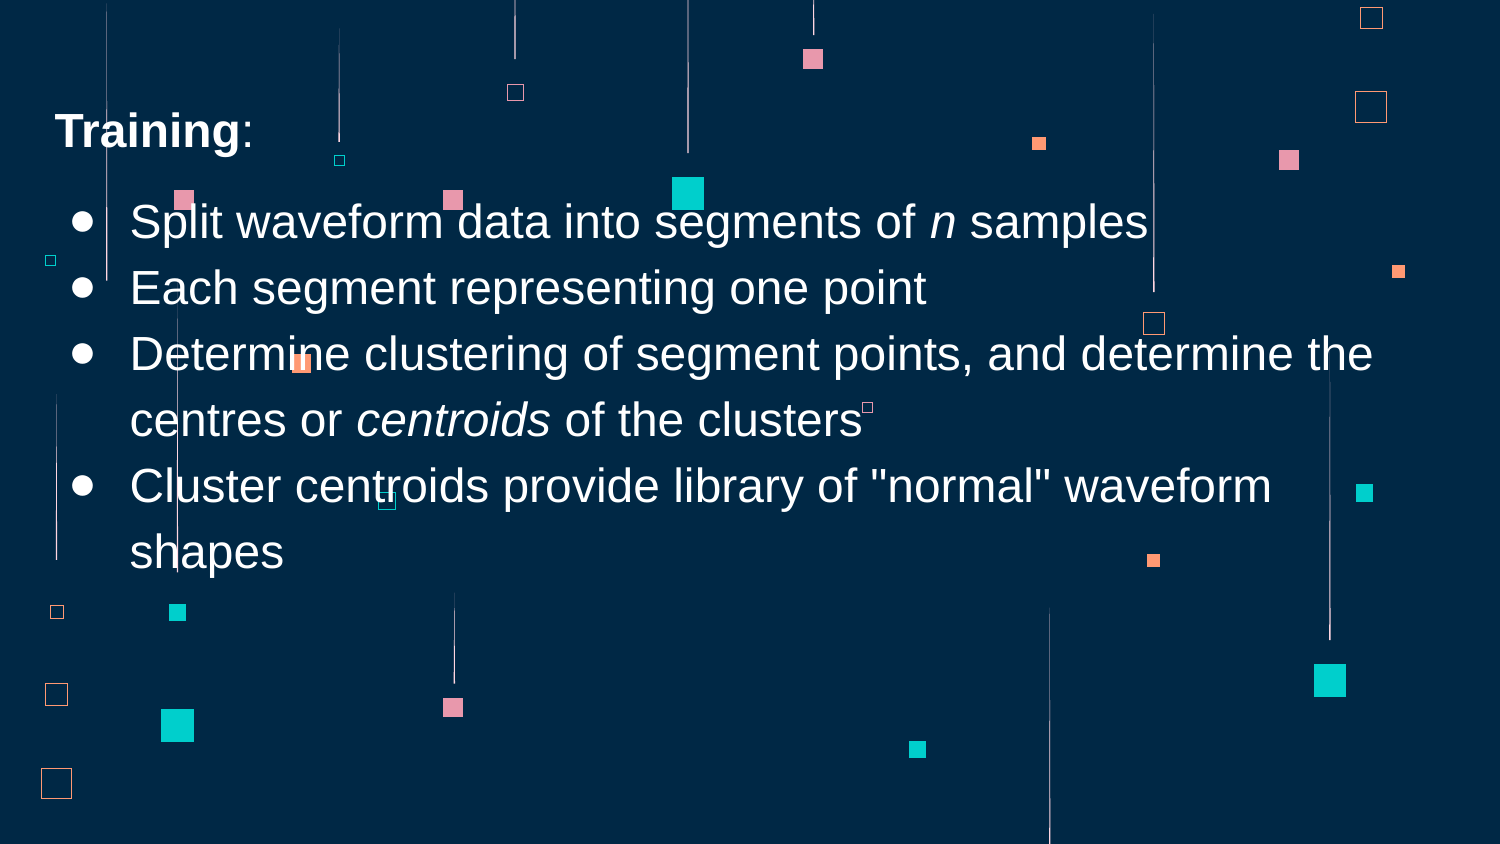

Training:
Split waveform data into segments of n samples
Each segment representing one point
Determine clustering of segment points, and determine the centres or centroids of the clusters
Cluster centroids provide library of "normal" waveform shapes